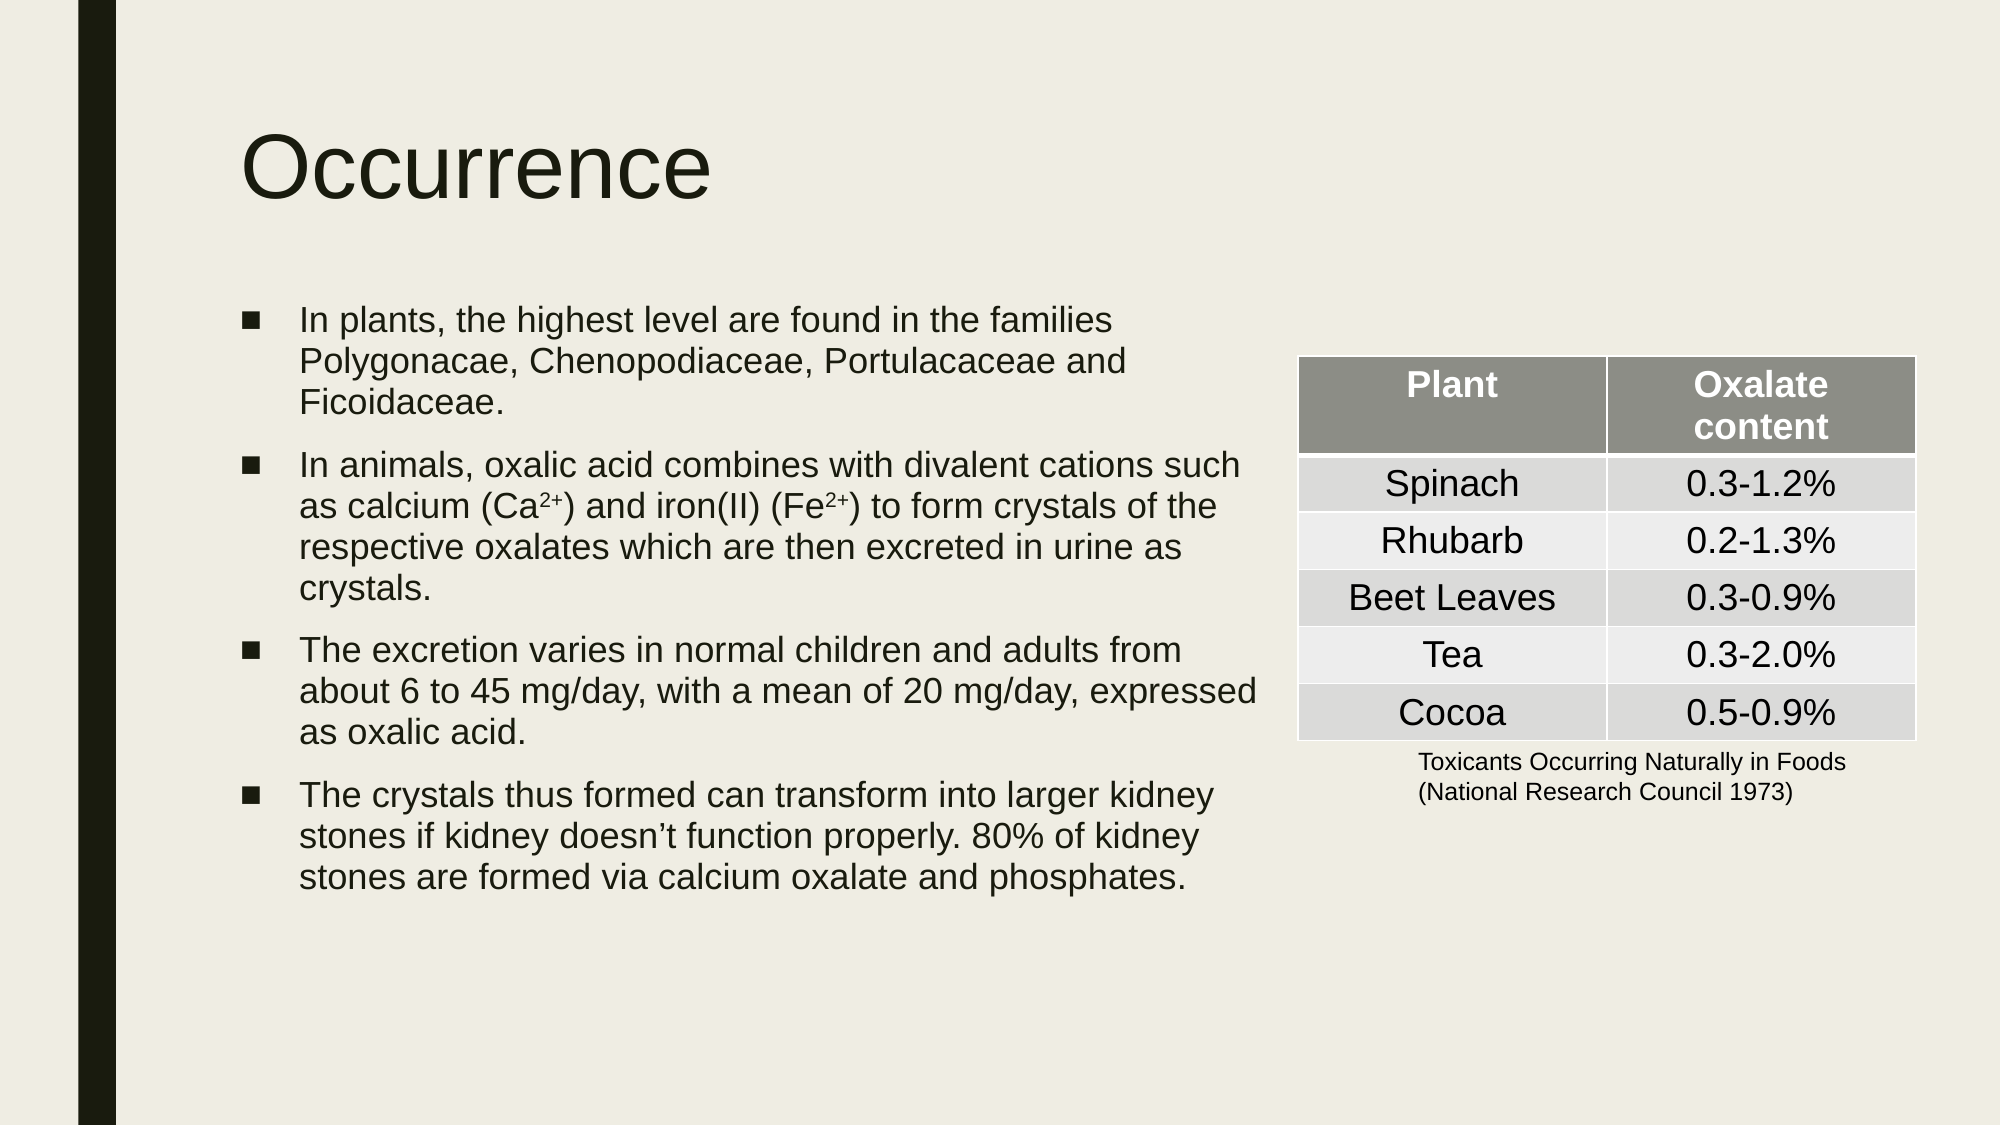

# Occurrence

In plants, the highest level are found in the families Polygonacae, Chenopodiaceae, Portulacaceae and Ficoidaceae.
In animals, oxalic acid combines with divalent cations such as calcium (Ca2+) and iron(II) (Fe2+) to form crystals of the respective oxalates which are then excreted in urine as crystals.
The excretion varies in normal children and adults from about 6 to 45 mg/day, with a mean of 20 mg/day, expressed as oxalic acid.
The crystals thus formed can transform into larger kidney stones if kidney doesn’t function properly. 80% of kidney stones are formed via calcium oxalate and phosphates.

| Plant | Oxalate content |
| --- | --- |
| Spinach | 0.3-1.2% |
| Rhubarb | 0.2-1.3% |
| Beet Leaves | 0.3-0.9% |
| Tea | 0.3-2.0% |
| Cocoa | 0.5-0.9% |
Toxicants Occurring Naturally in Foods
(National Research Council 1973)